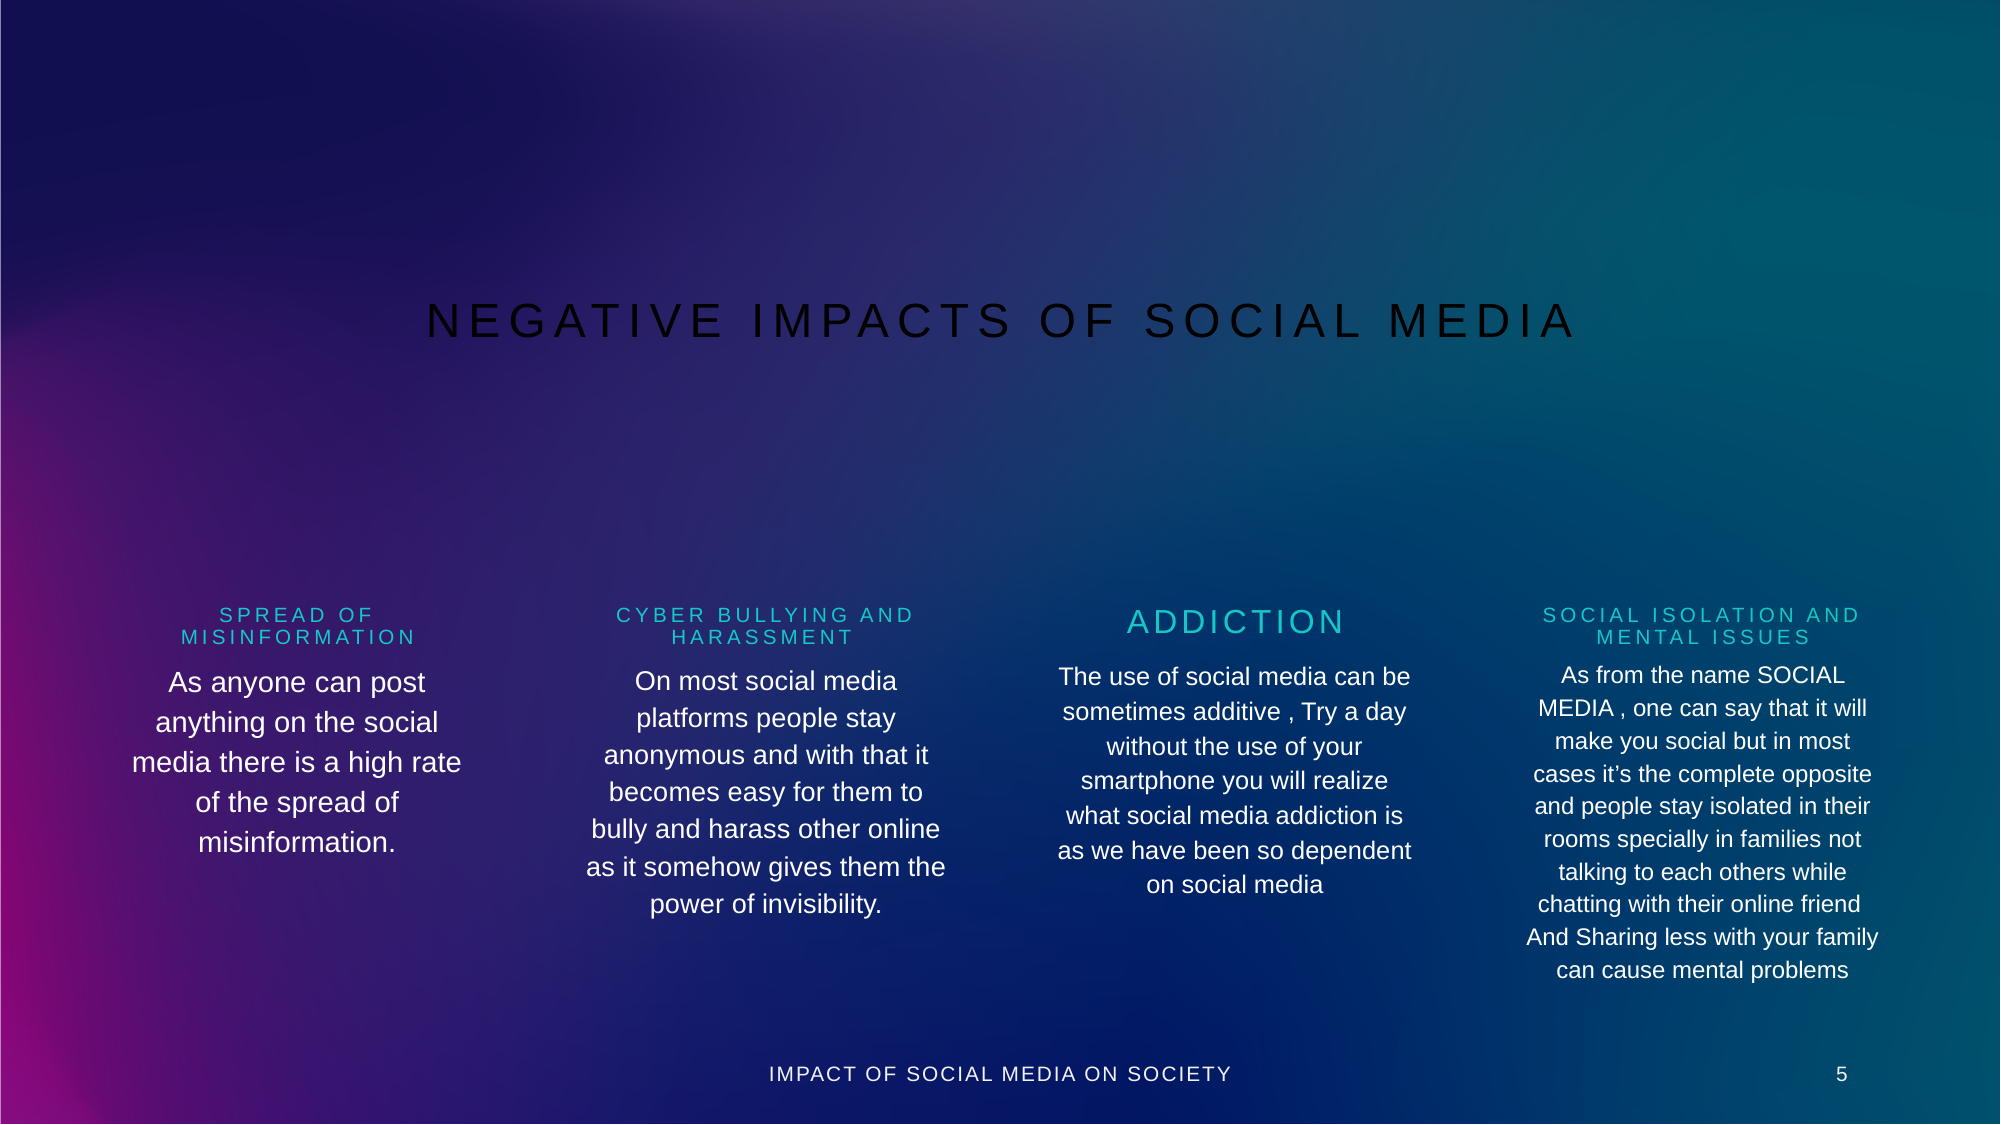

# NEGATIVE IMPACTS OF SOCIAL MEDIA
Spread of misinformation
Cyber bullying and harassment
addiction
Social isolation and mental issues
As from the name SOCIAL MEDIA , one can say that it will make you social but in most cases it’s the complete opposite and people stay isolated in their rooms specially in families not talking to each others while chatting with their online friend
And Sharing less with your family can cause mental problems
The use of social media can be sometimes additive , Try a day without the use of your smartphone you will realize what social media addiction is as we have been so dependent on social media
As anyone can post anything on the social media there is a high rate of the spread of misinformation.
On most social media platforms people stay anonymous and with that it becomes easy for them to bully and harass other online as it somehow gives them the power of invisibility.
IMPACT OF SOCIAL MEDIA ON SOCIETY
5